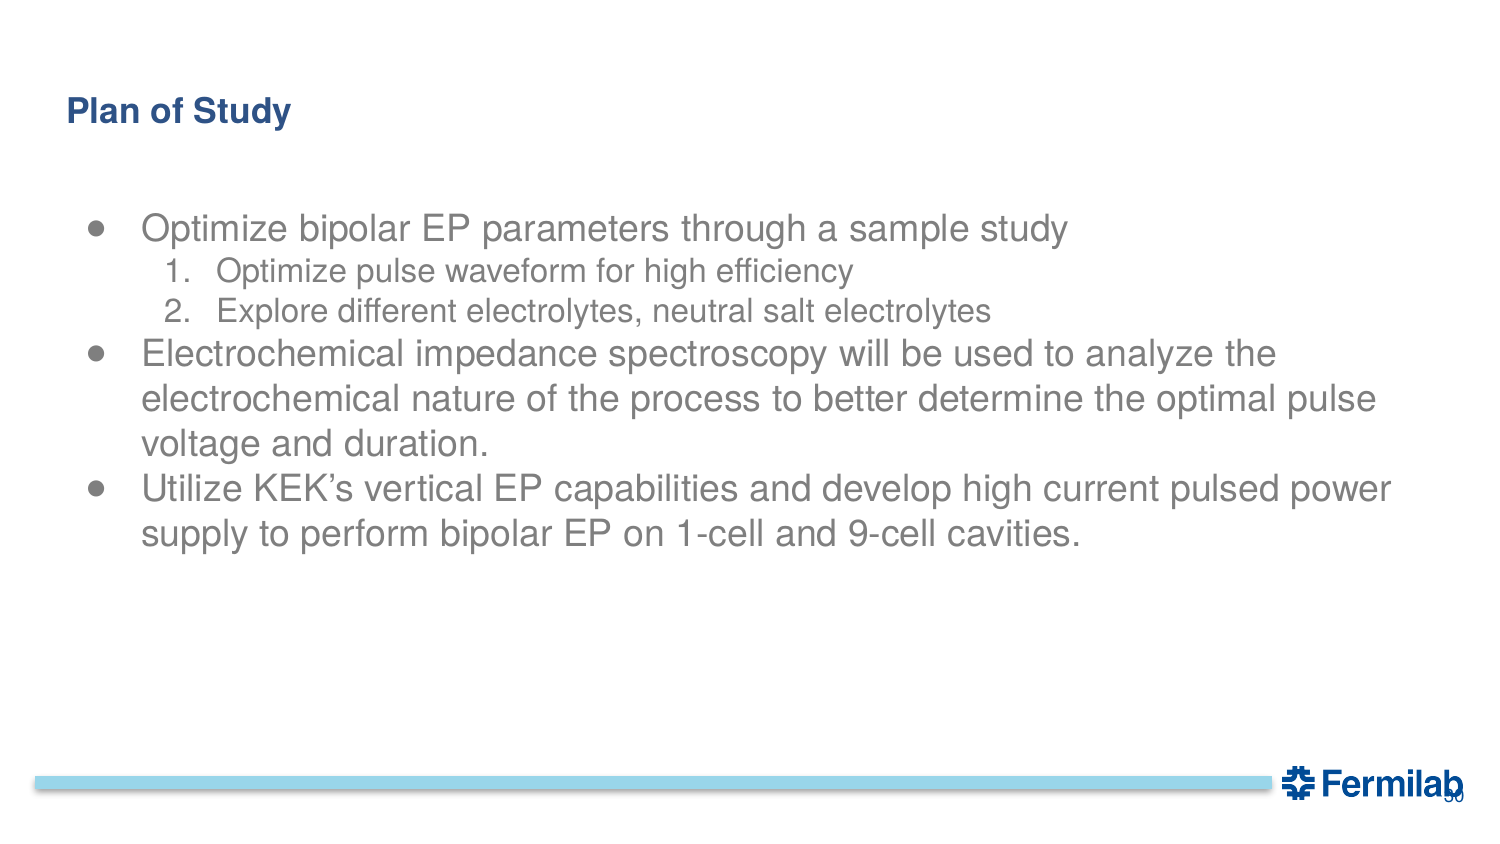

# Plan of Study
Optimize bipolar EP parameters through a sample study
Optimize pulse waveform for high efficiency
Explore different electrolytes, neutral salt electrolytes
Electrochemical impedance spectroscopy will be used to analyze the electrochemical nature of the process to better determine the optimal pulse voltage and duration.
Utilize KEK’s vertical EP capabilities and develop high current pulsed power supply to perform bipolar EP on 1-cell and 9-cell cavities.

30